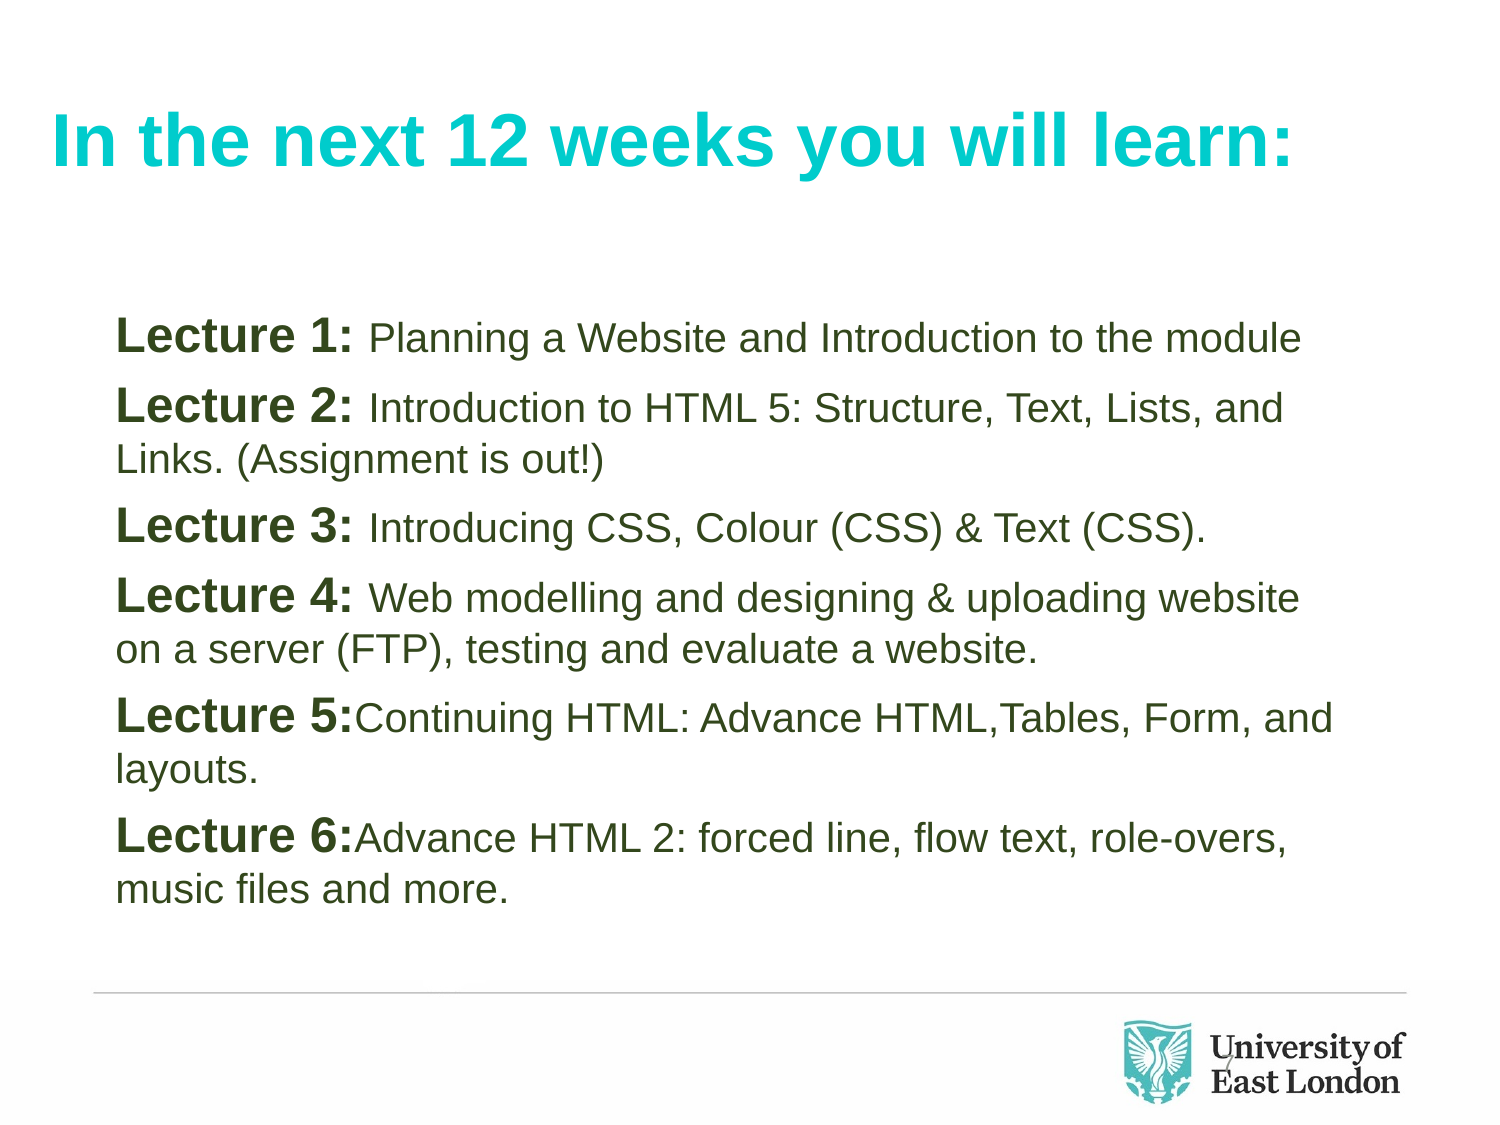

# In the next 12 weeks you will learn:
Lecture 1: Planning a Website and Introduction to the module
Lecture 2: Introduction to HTML 5: Structure, Text, Lists, and Links. (Assignment is out!)
Lecture 3: Introducing CSS, Colour (CSS) & Text (CSS).
Lecture 4: Web modelling and designing & uploading website on a server (FTP), testing and evaluate a website.
Lecture 5:Continuing HTML: Advance HTML,Tables, Form, and layouts.
Lecture 6:Advance HTML 2: forced line, flow text, role-overs, music files and more.
7